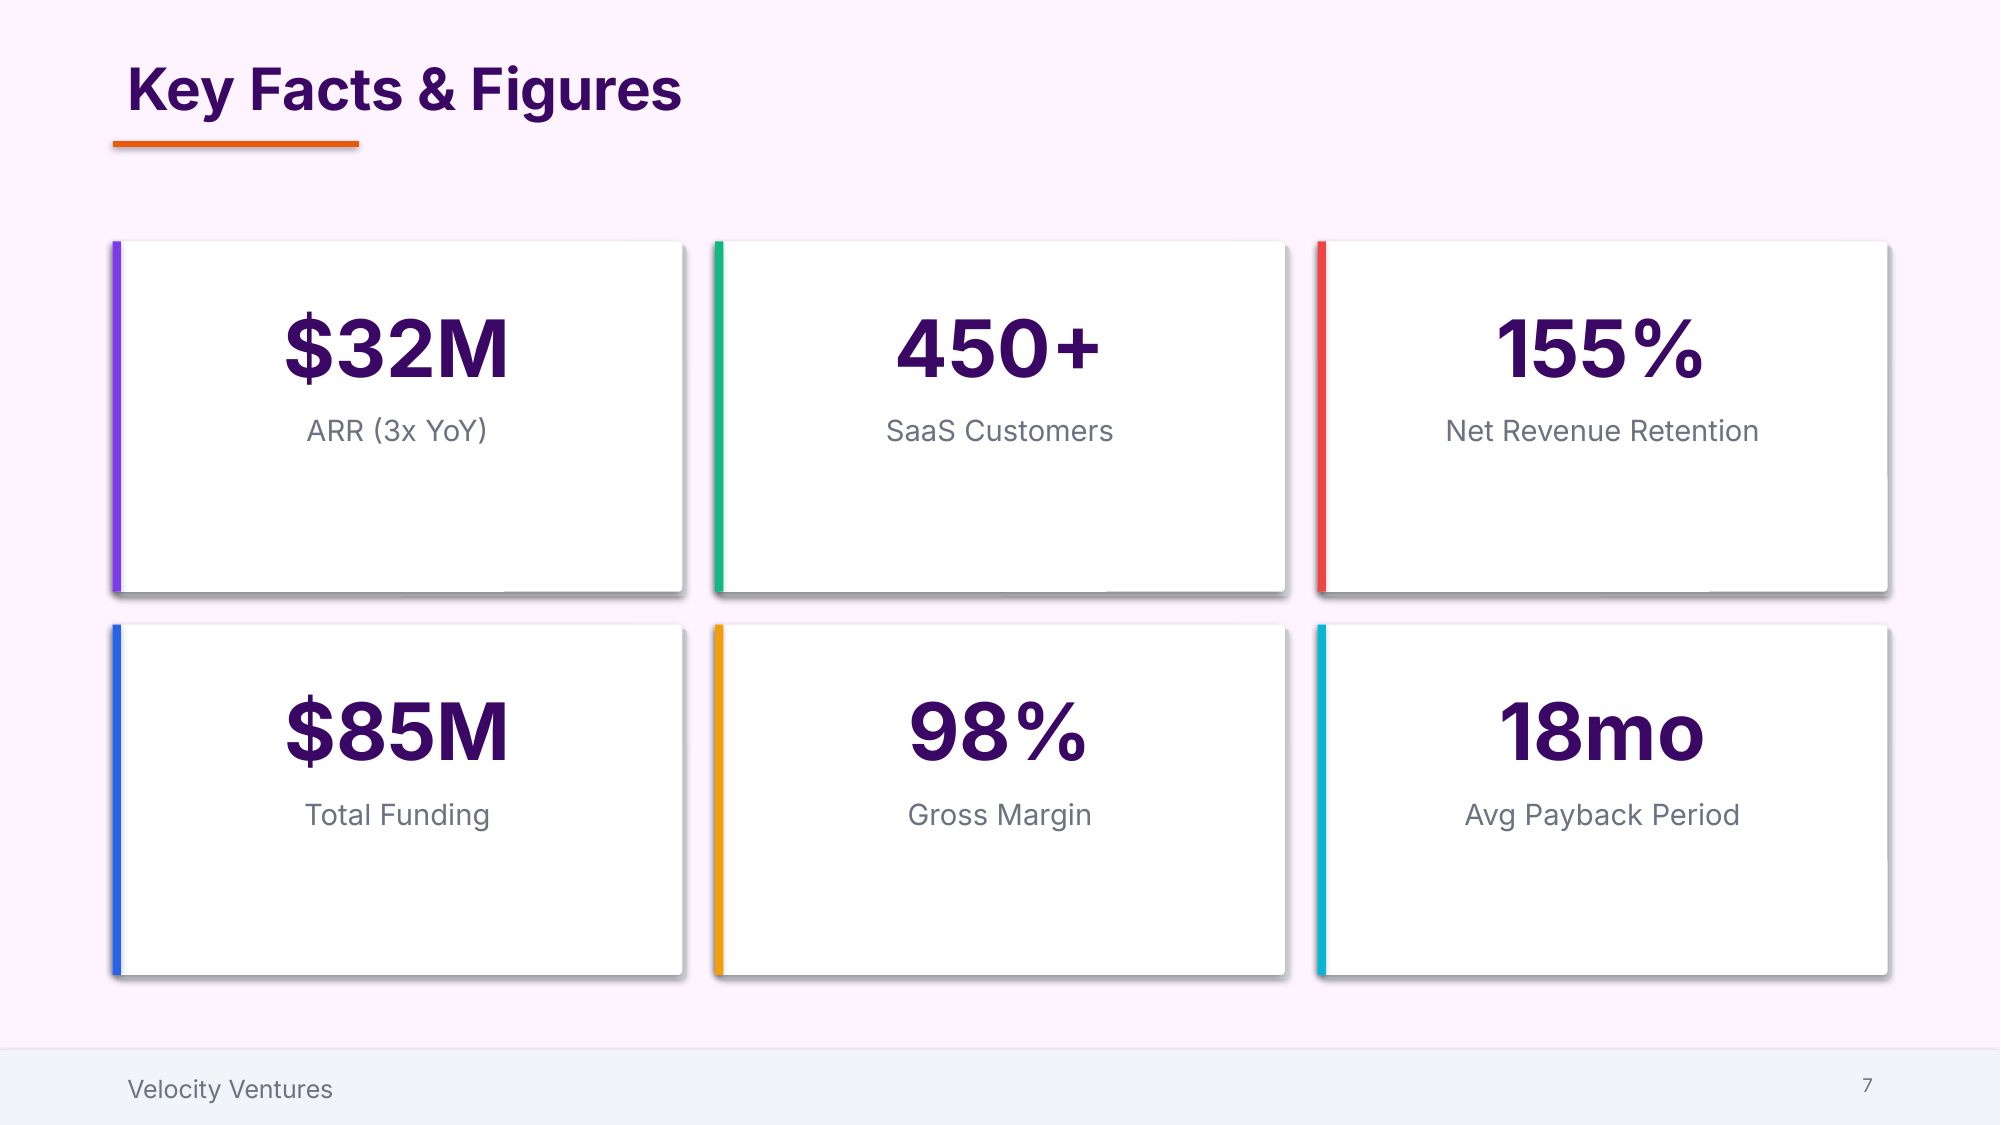

Key Facts & Figures

$32M
450+
155%
ARR (3x YoY)
SaaS Customers
Net Revenue Retention

$85M
98%
18mo
Total Funding
Gross Margin
Avg Payback Period

Velocity Ventures
7